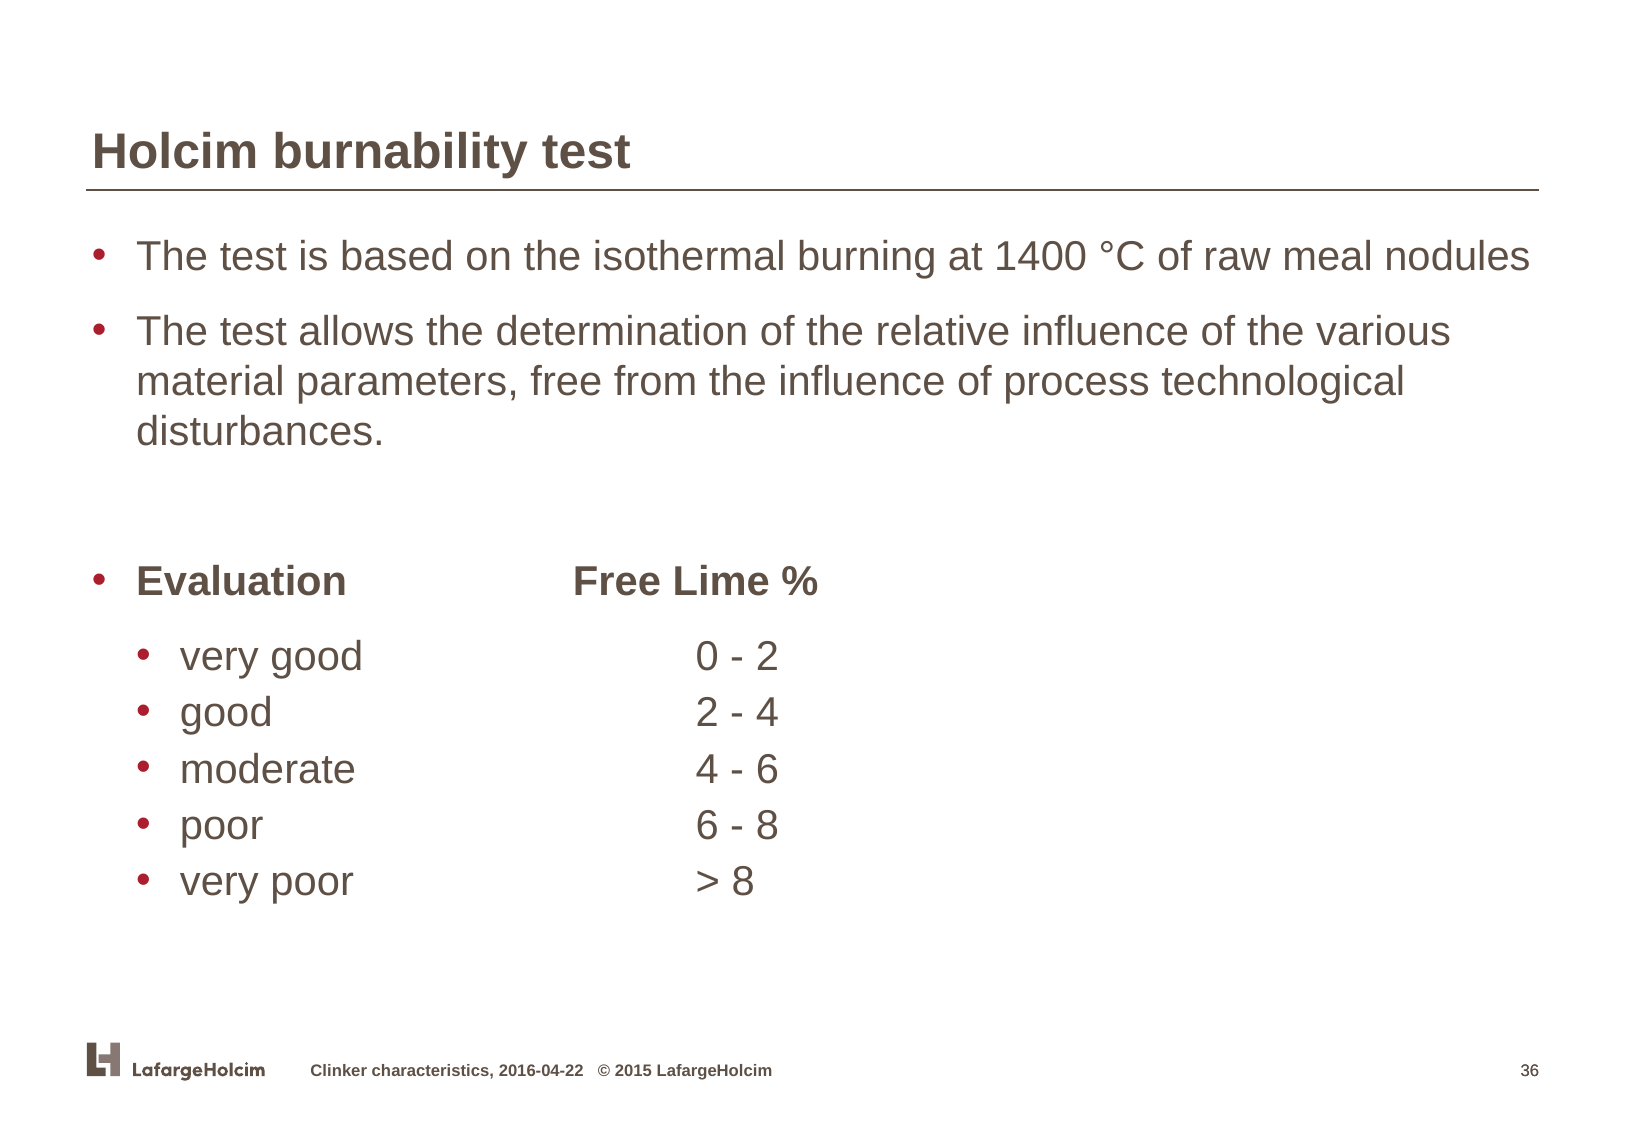

Holcim burnability test
The test is based on the isothermal burning at 1400 °C of raw meal nodules
The test allows the determination of the relative influence of the various material parameters, free from the influence of process technological disturbances.

Evaluation	Free Lime %
very good		0 - 2
good		2 - 4
moderate		4 - 6
poor		6 - 8
very poor		> 8
Clinker characteristics, 2016-04-22   © 2015 LafargeHolcim
36
36